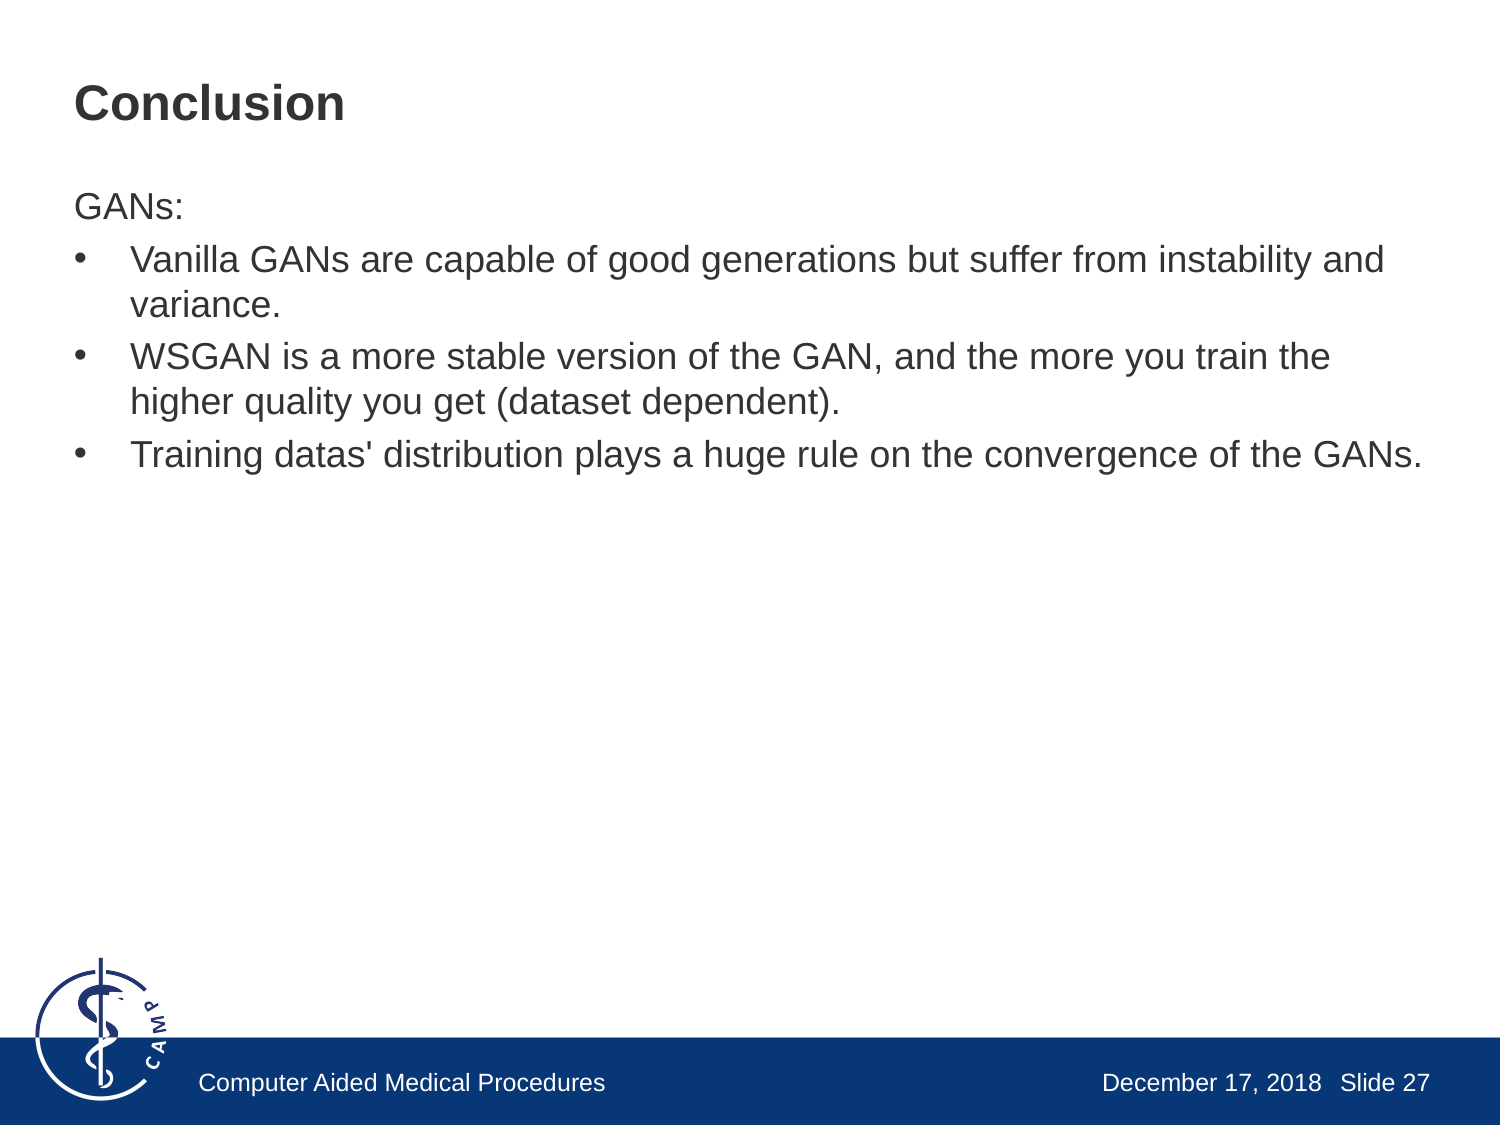

# Conclusion
GANs:
Vanilla GANs are capable of good generations but suffer from instability and variance.
WSGAN is a more stable version of the GAN, and the more you train the higher quality you get (dataset dependent).
Training datas' distribution plays a huge rule on the convergence of the GANs.

Computer Aided Medical Procedures
December 17, 2018
Slide 27